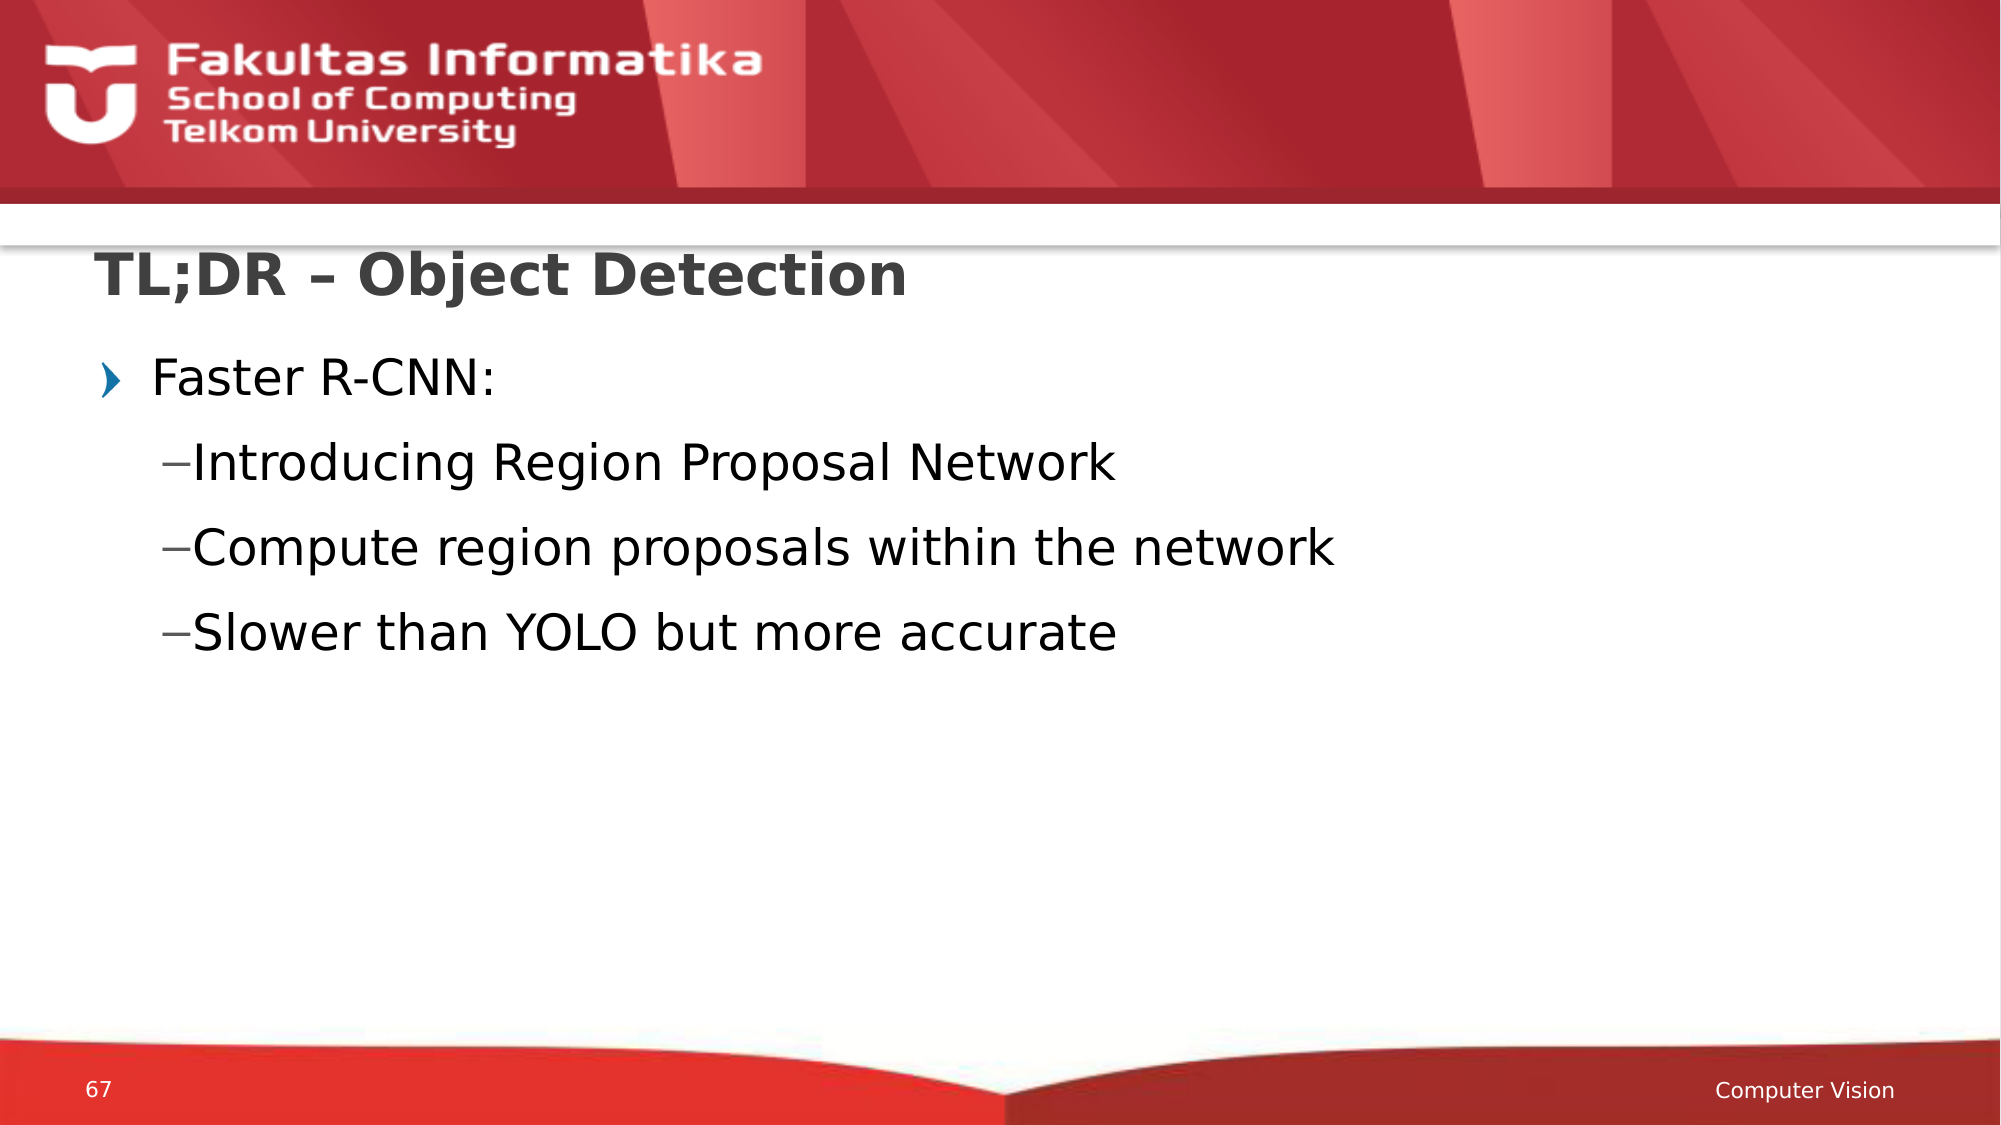

# TL;DR – Object Detection
Faster R-CNN:
Introducing Region Proposal Network
Compute region proposals within the network
Slower than YOLO but more accurate
Computer Vision
67